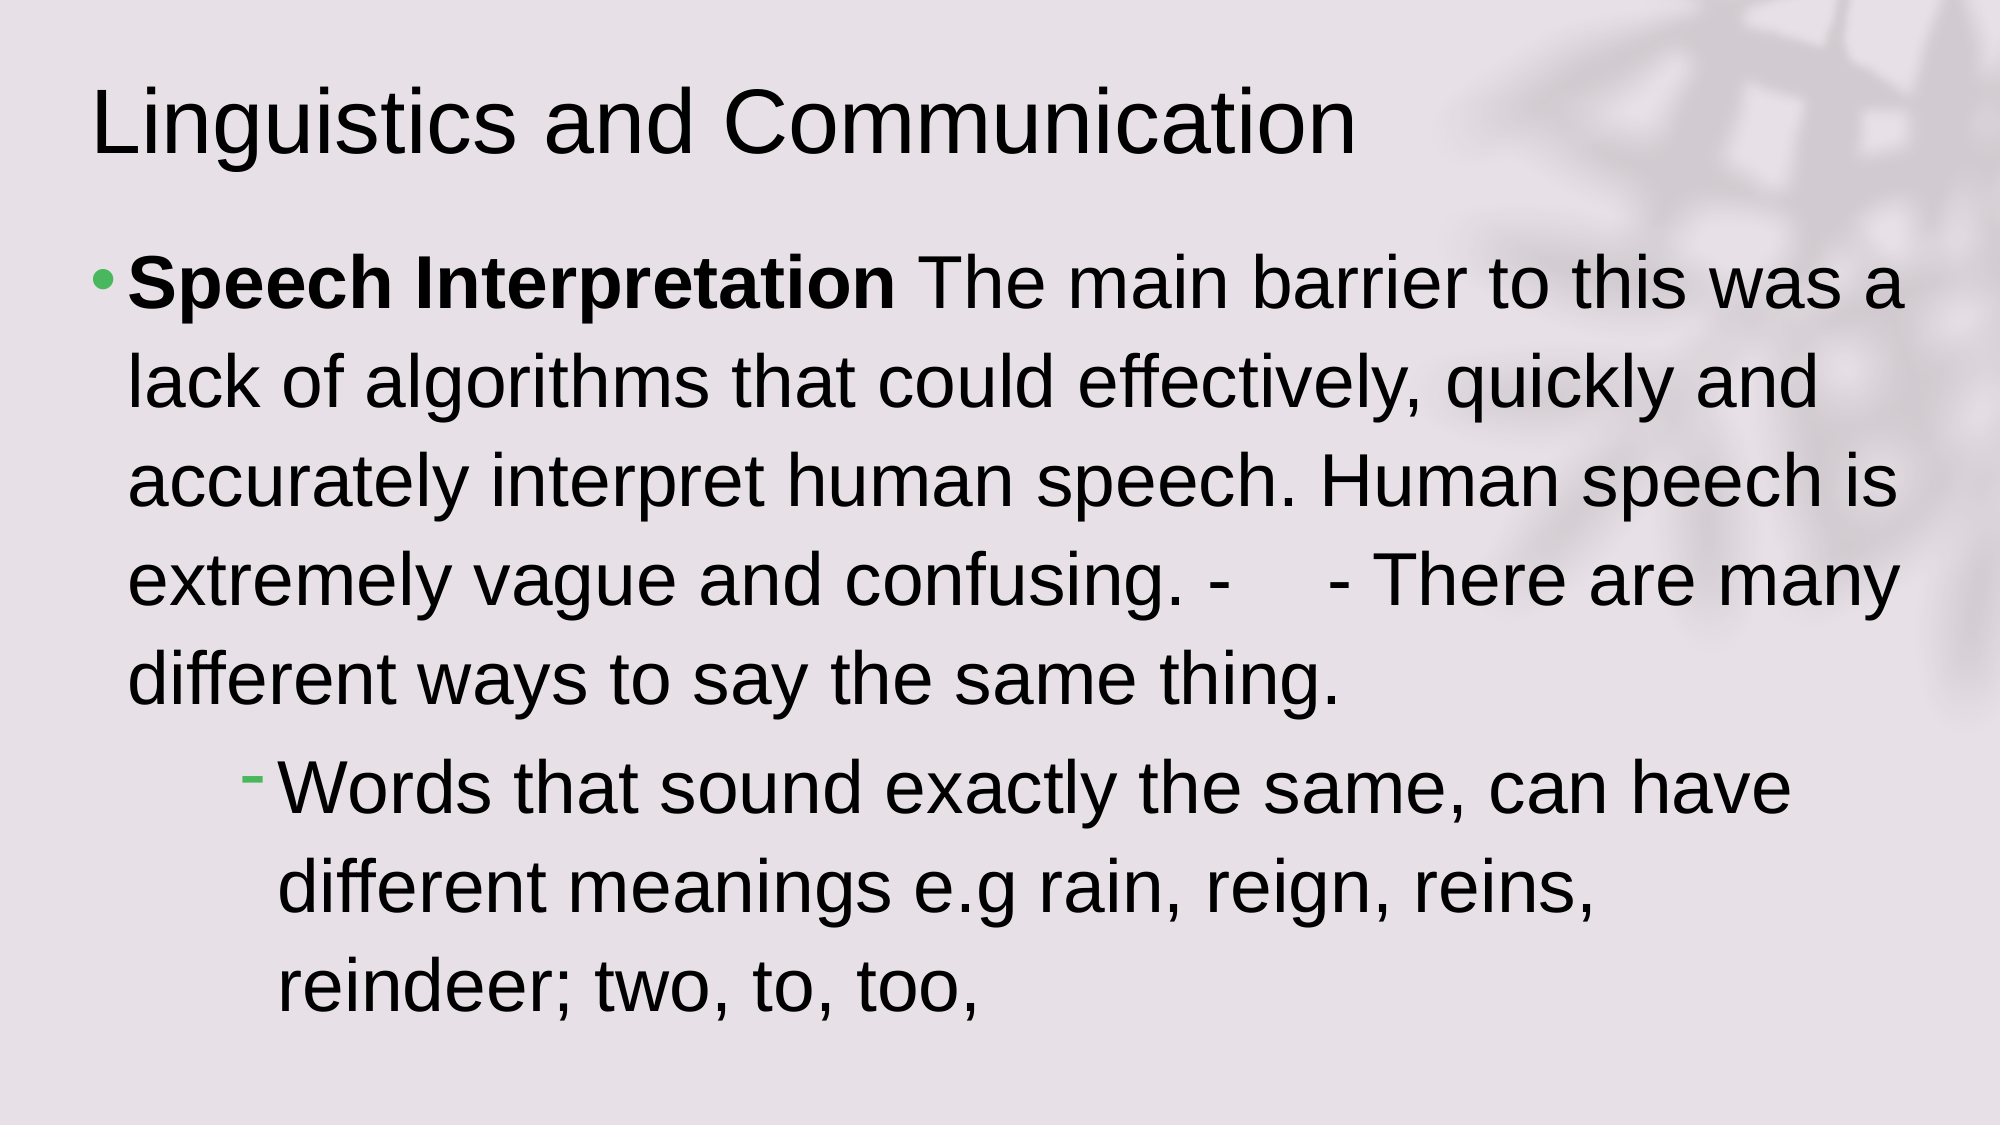

# Linguistics and Communication
Speech Interpretation The main barrier to this was a lack of algorithms that could effectively, quickly and accurately interpret human speech. Human speech is extremely vague and confusing. -  	- There are many different ways to say the same thing.
Words that sound exactly the same, can have different meanings e.g rain, reign, reins, reindeer; two, to, too,